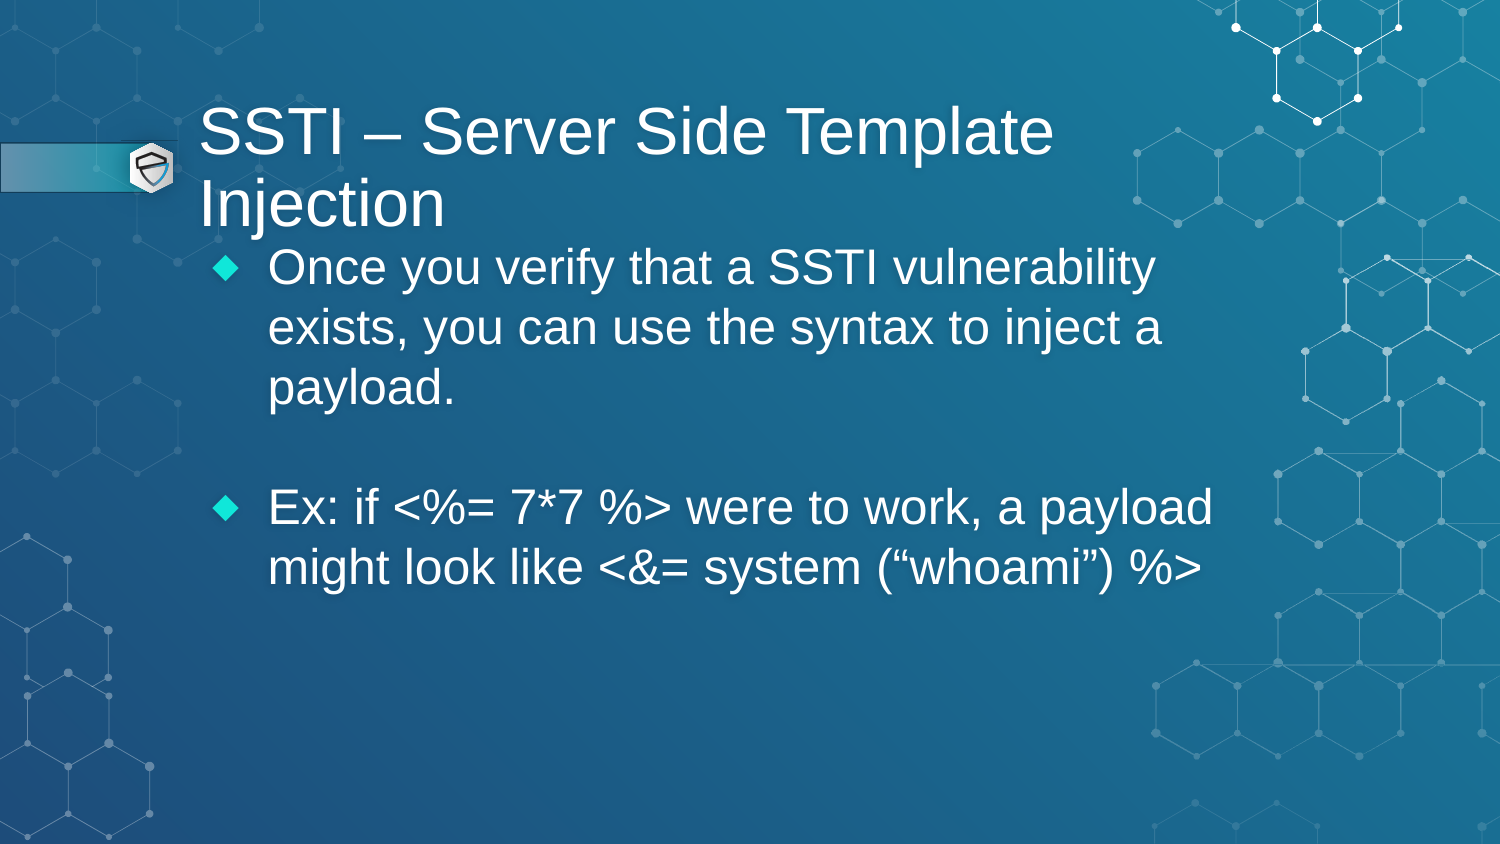

# SSTI – Server Side Template Injection
Once you verify that a SSTI vulnerability exists, you can use the syntax to inject a payload.

Ex: if <%= 7*7 %> were to work, a payload might look like <&= system (“whoami”) %>